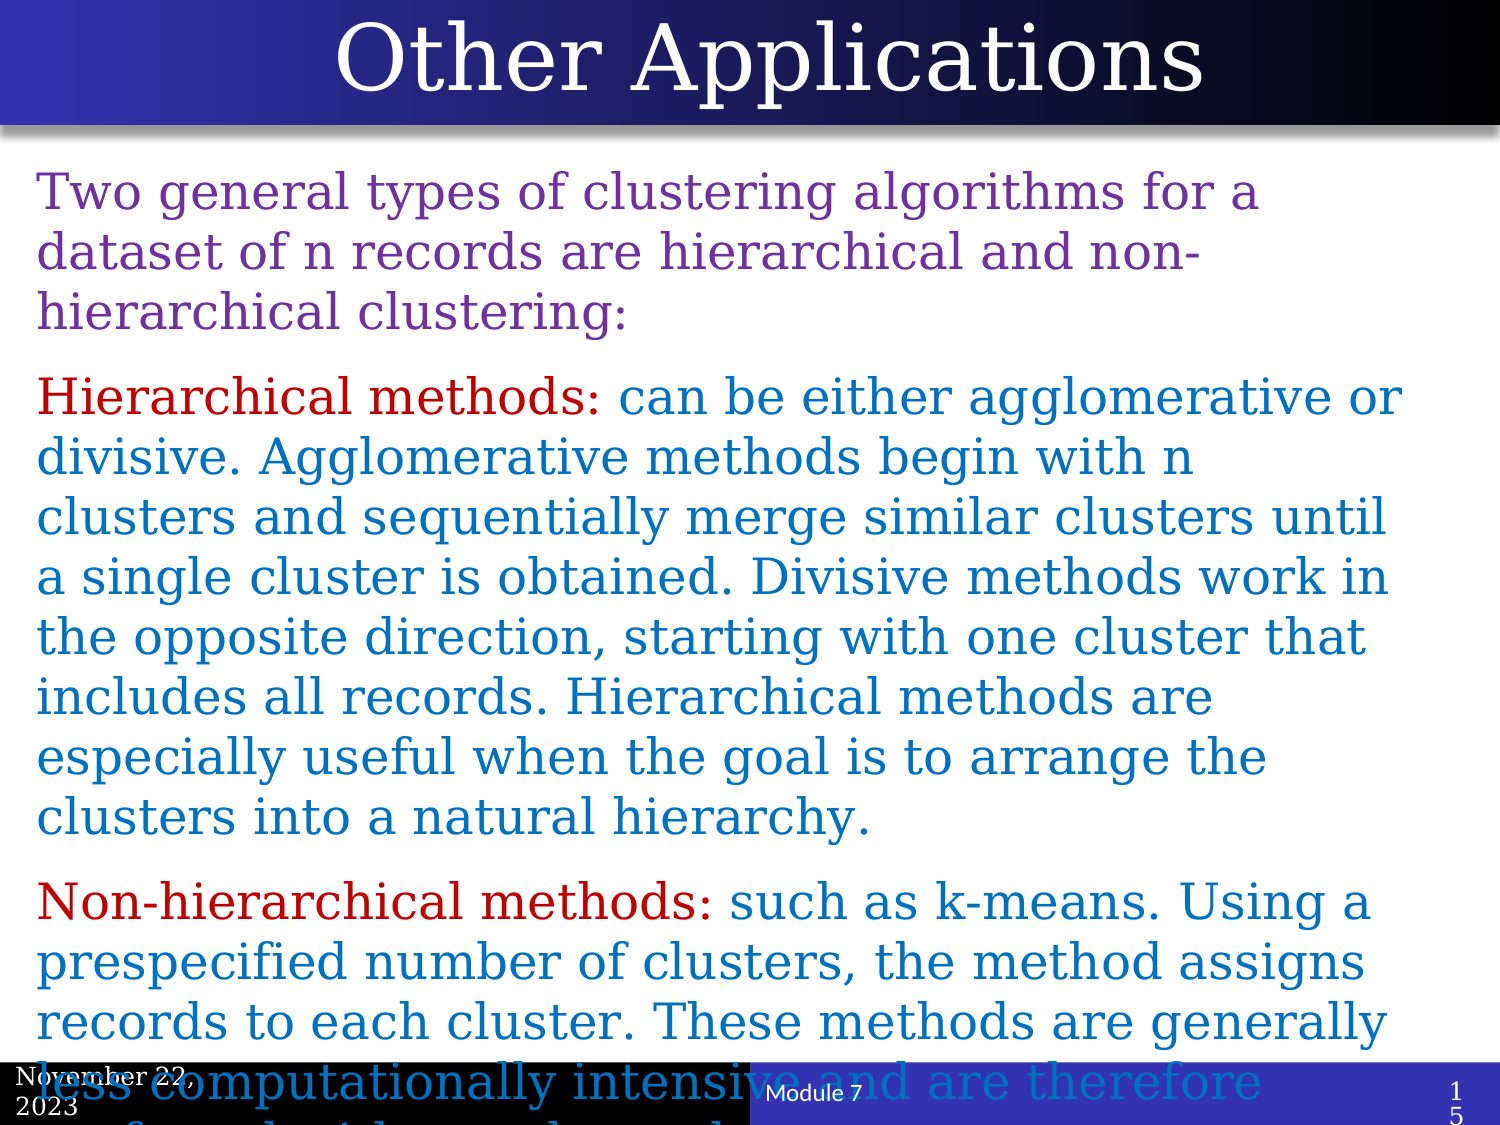

# Other Applications
Two general types of clustering algorithms for a dataset of n records are hierarchical and non-hierarchical clustering:
Hierarchical methods: can be either agglomerative or divisive. Agglomerative methods begin with n clusters and sequentially merge similar clusters until a single cluster is obtained. Divisive methods work in the opposite direction, starting with one cluster that includes all records. Hierarchical methods are especially useful when the goal is to arrange the clusters into a natural hierarchy.
Non-hierarchical methods: such as k-means. Using a prespecified number of clusters, the method assigns records to each cluster. These methods are generally less computationally intensive and are therefore preferred with very large datasets.

November 22, 2023
15
Module 7